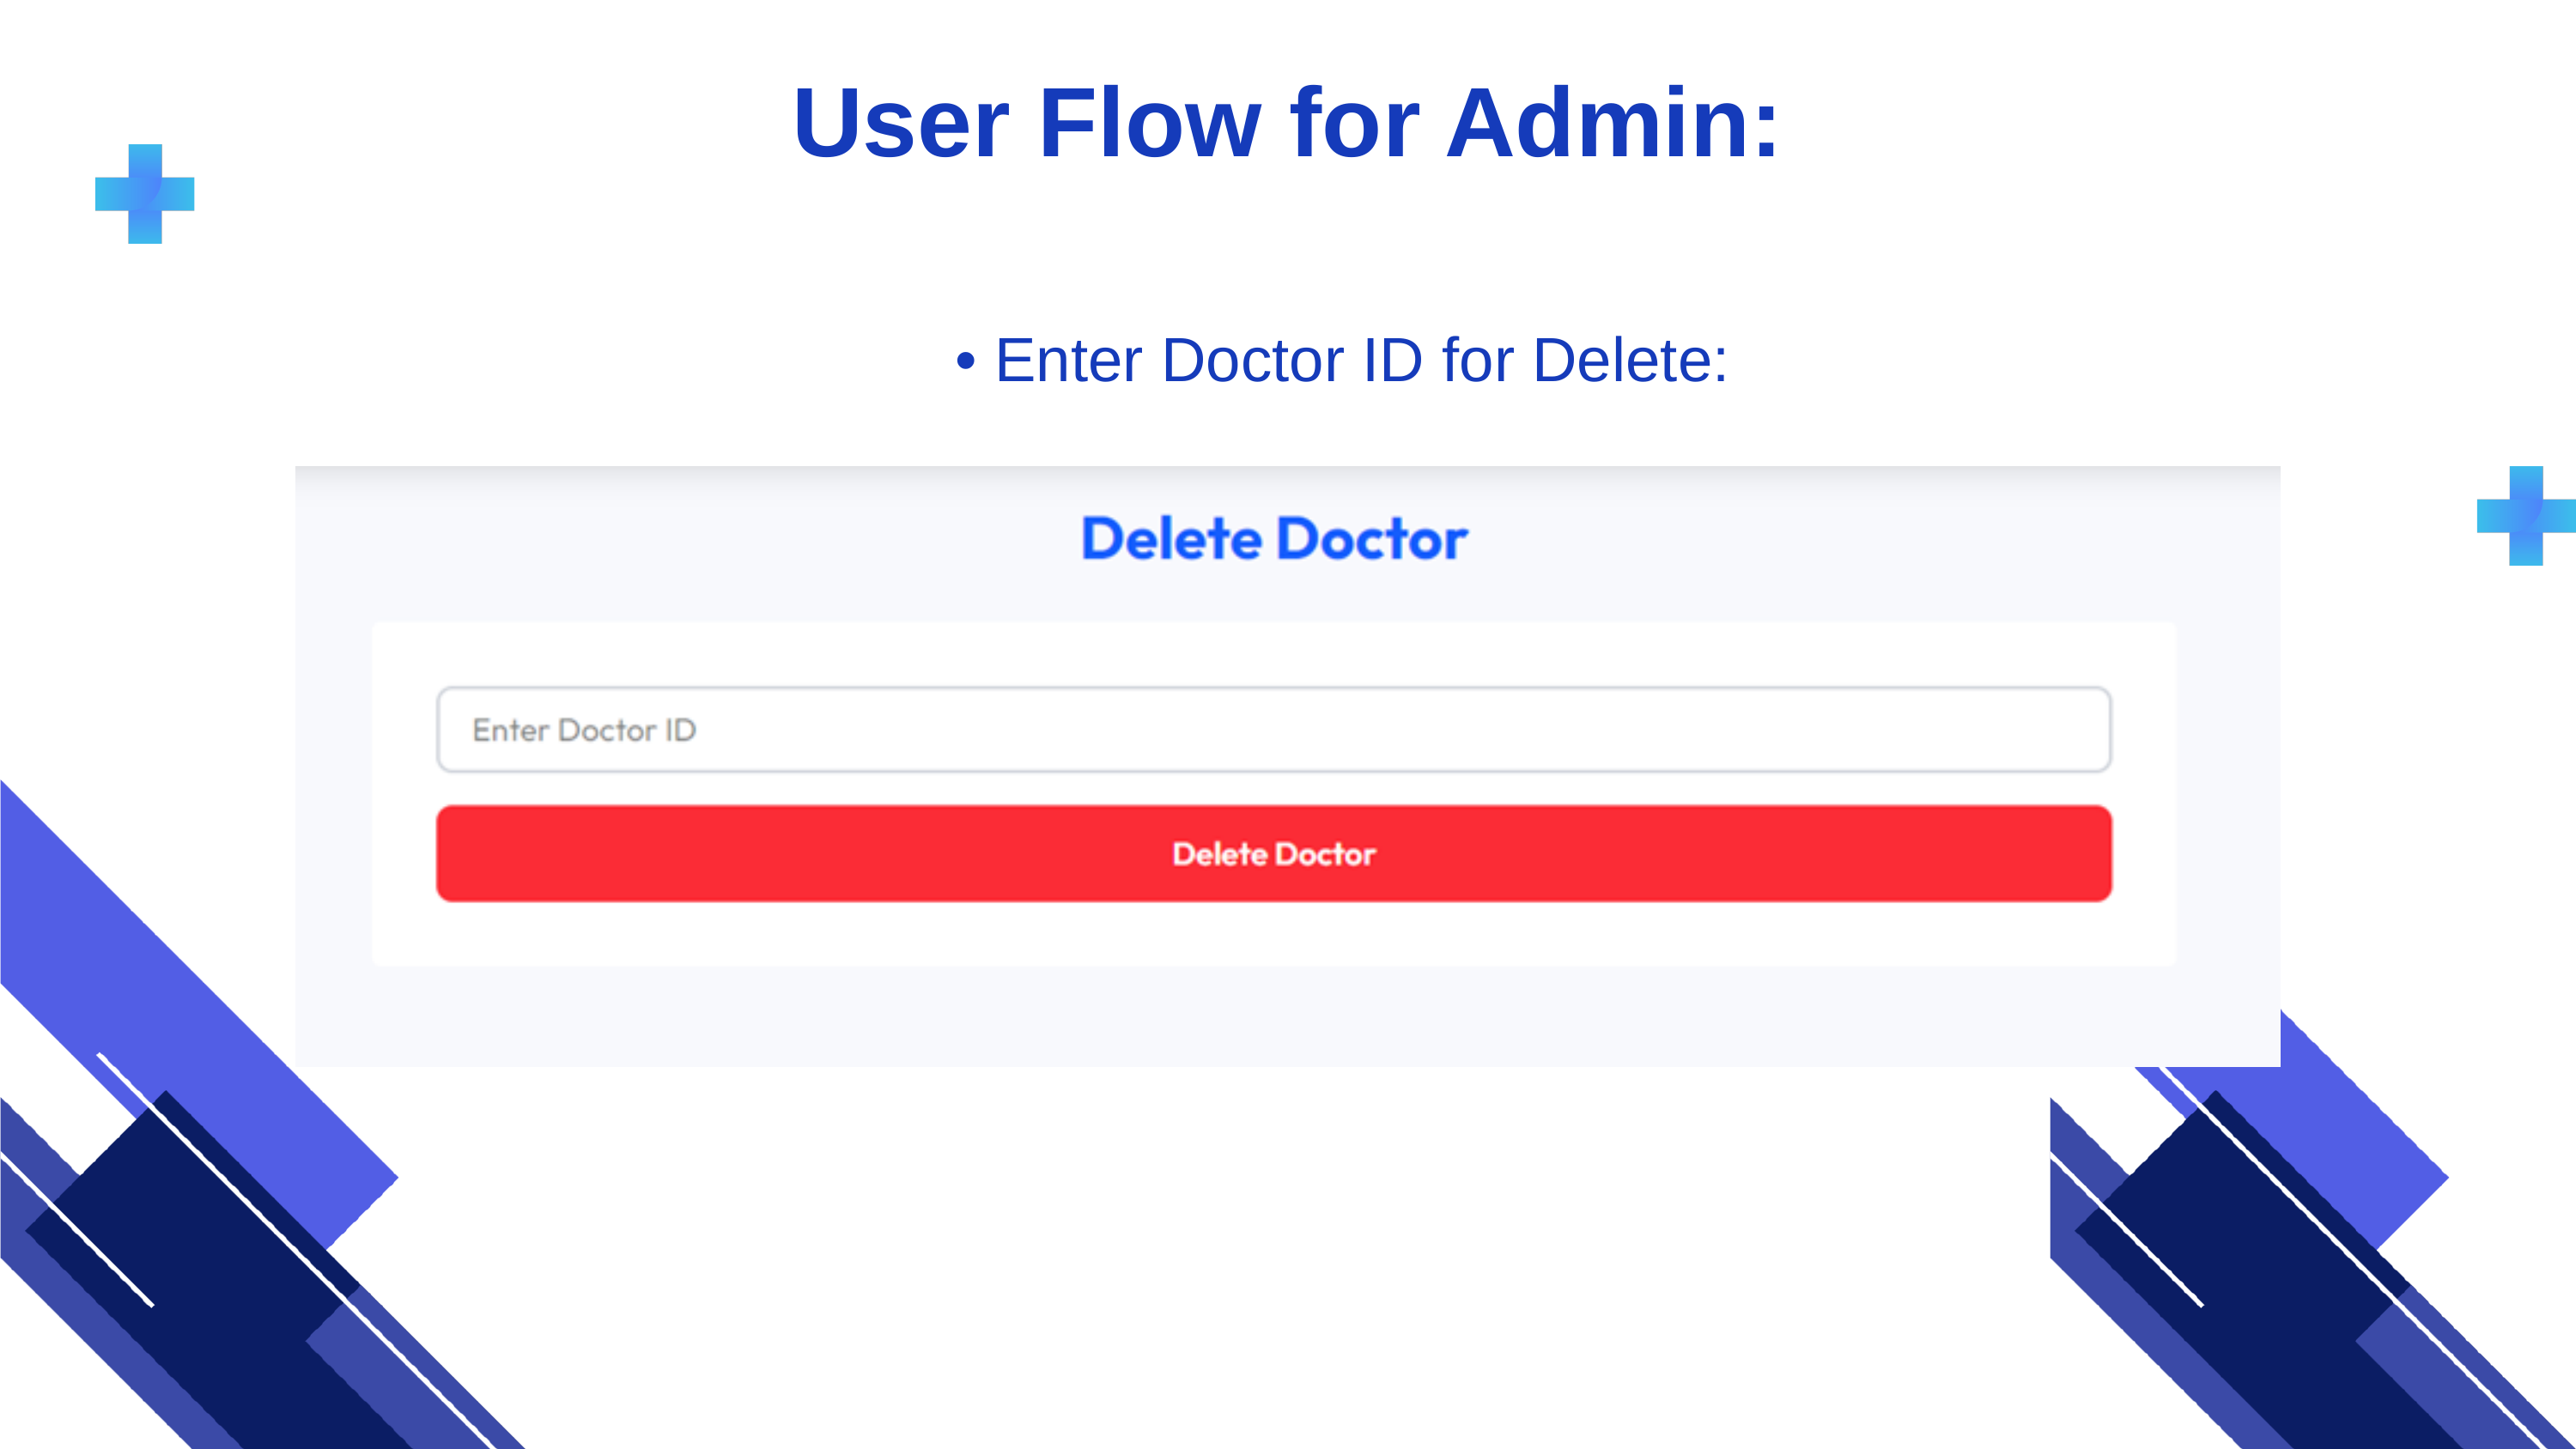

User Flow for Admin:

• Enter Doctor ID for Delete: